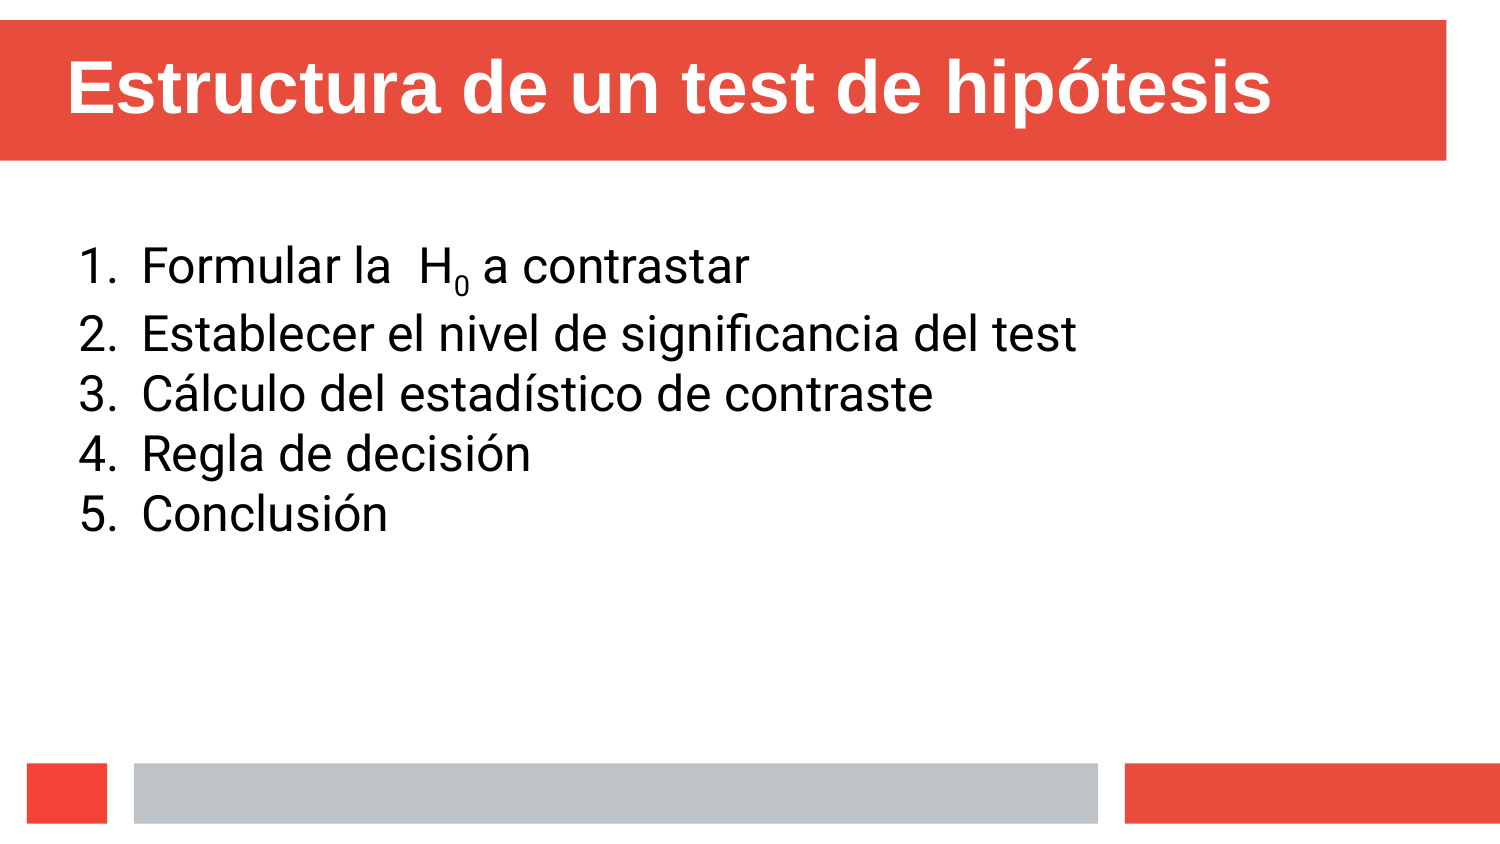

# Estructura de un test de hipótesis
Formular la  H0 a contrastar
Establecer el nivel de significancia del test
Cálculo del estadístico de contraste
Regla de decisión
Conclusión